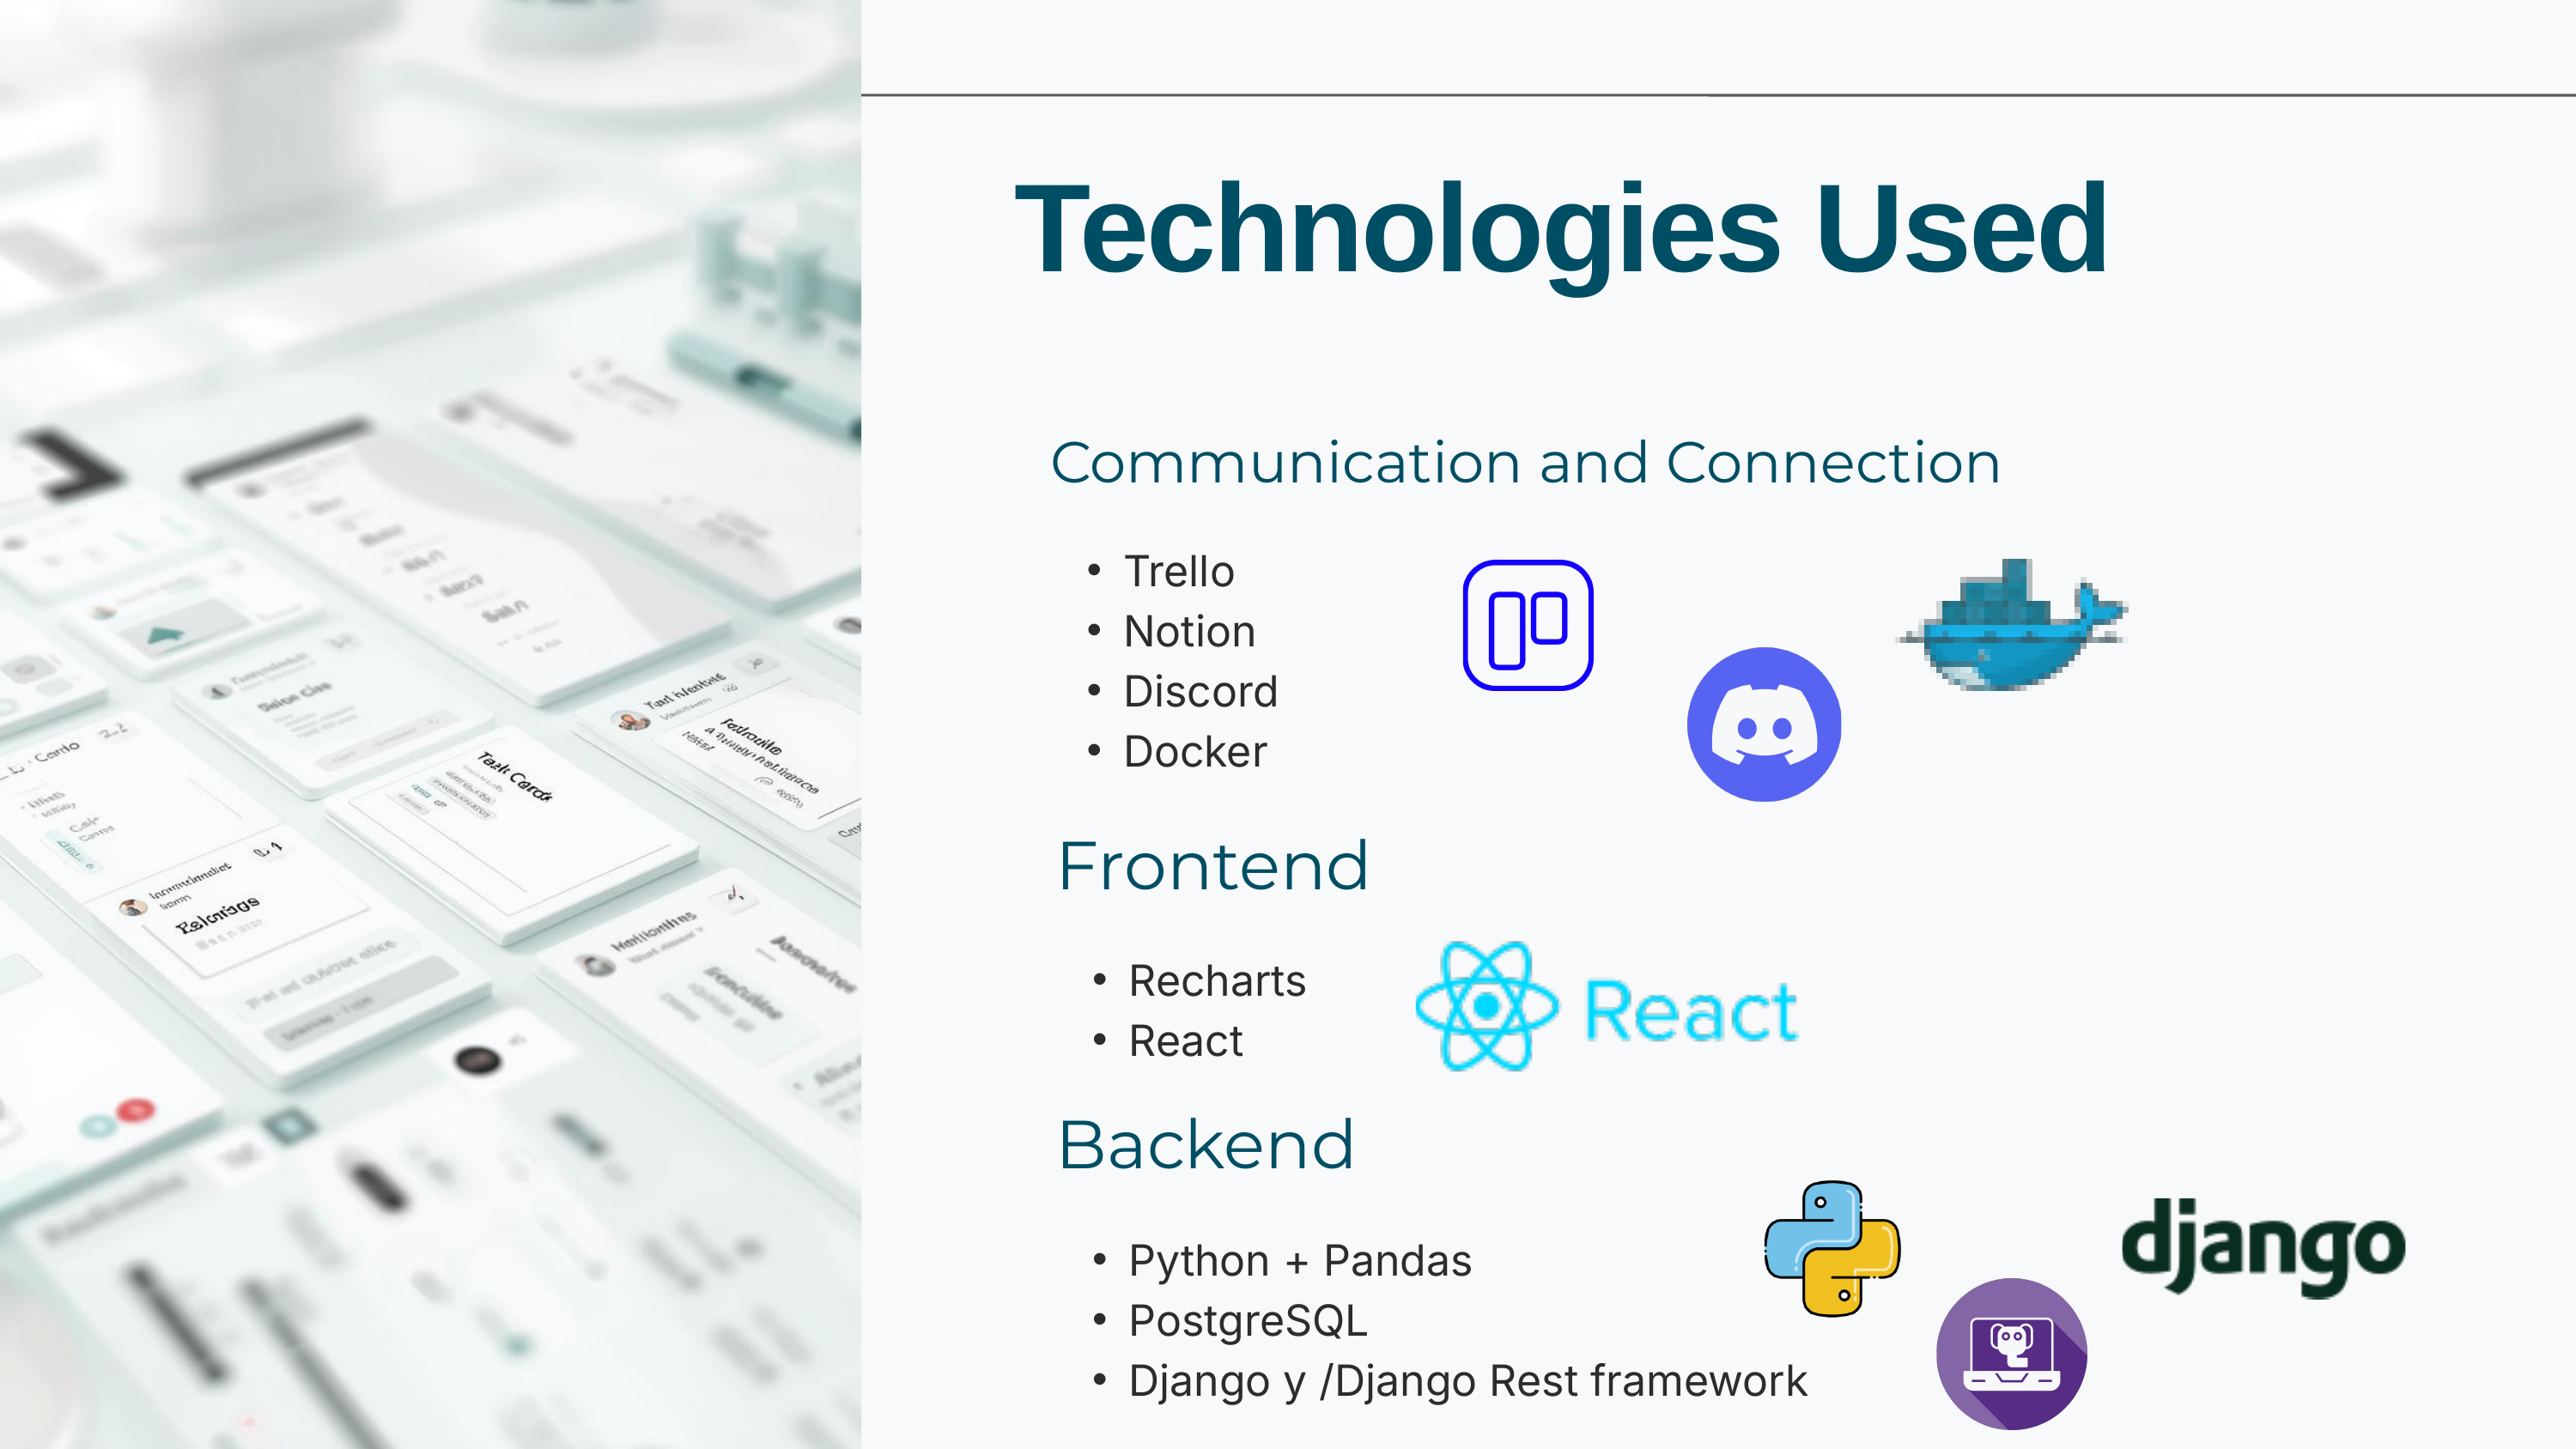

Technologies Used
Communication and Connection
Trello
Notion
Discord
Docker

Frontend
Recharts
React

Backend
Python + Pandas
PostgreSQL
Django y /Django Rest framework